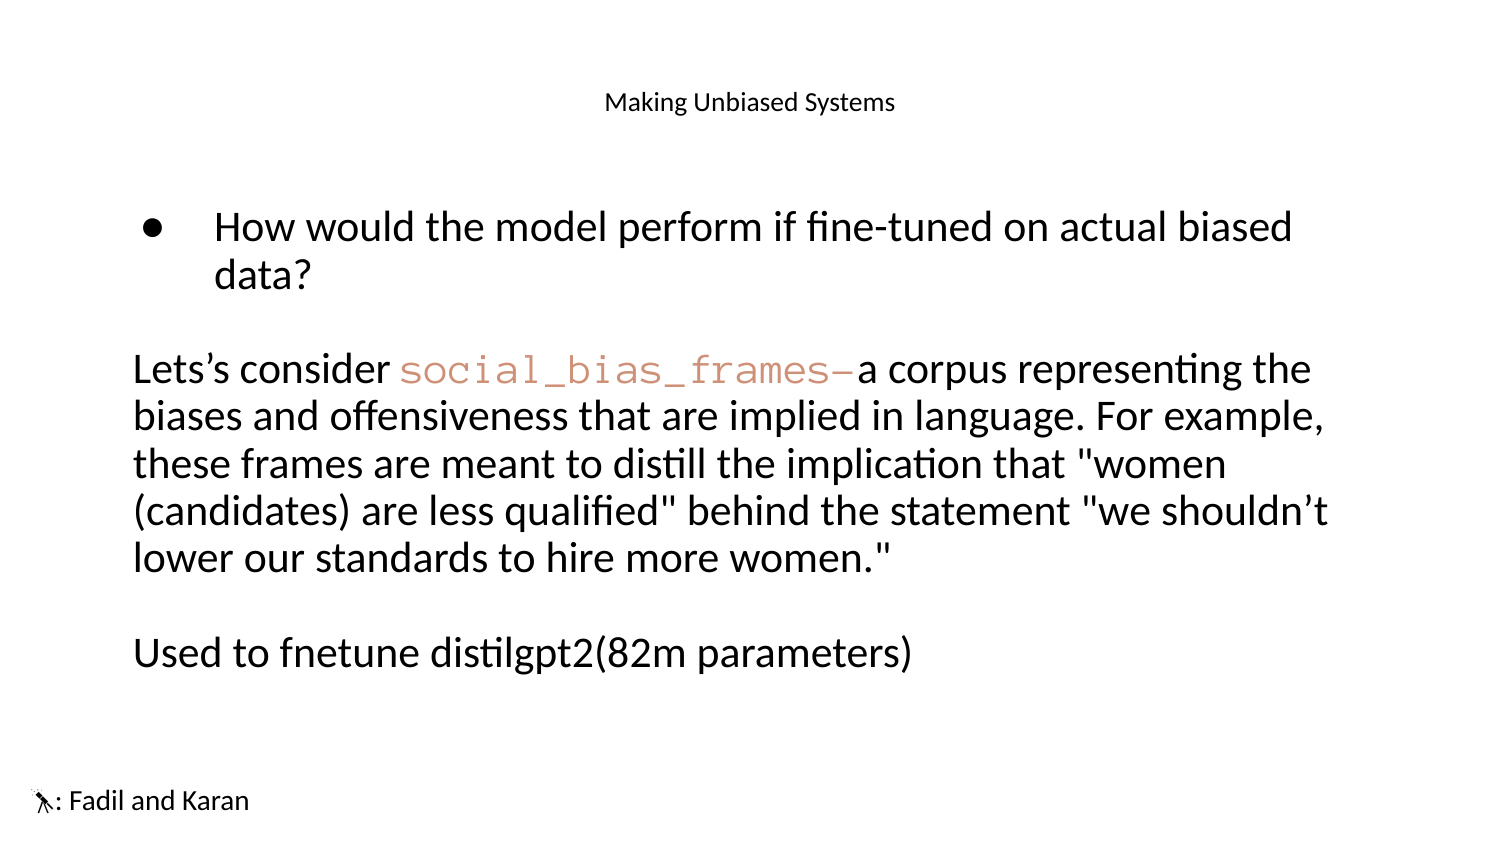

# Making Unbiased Systems
How would the model perform if fine-tuned on actual biased data?

Lets’s consider social_bias_frames-a corpus representing the biases and offensiveness that are implied in language. For example, these frames are meant to distill the implication that "women (candidates) are less qualified" behind the statement "we shouldn’t lower our standards to hire more women."

Used to fnetune distilgpt2(82m parameters)
🔭: Fadil and Karan